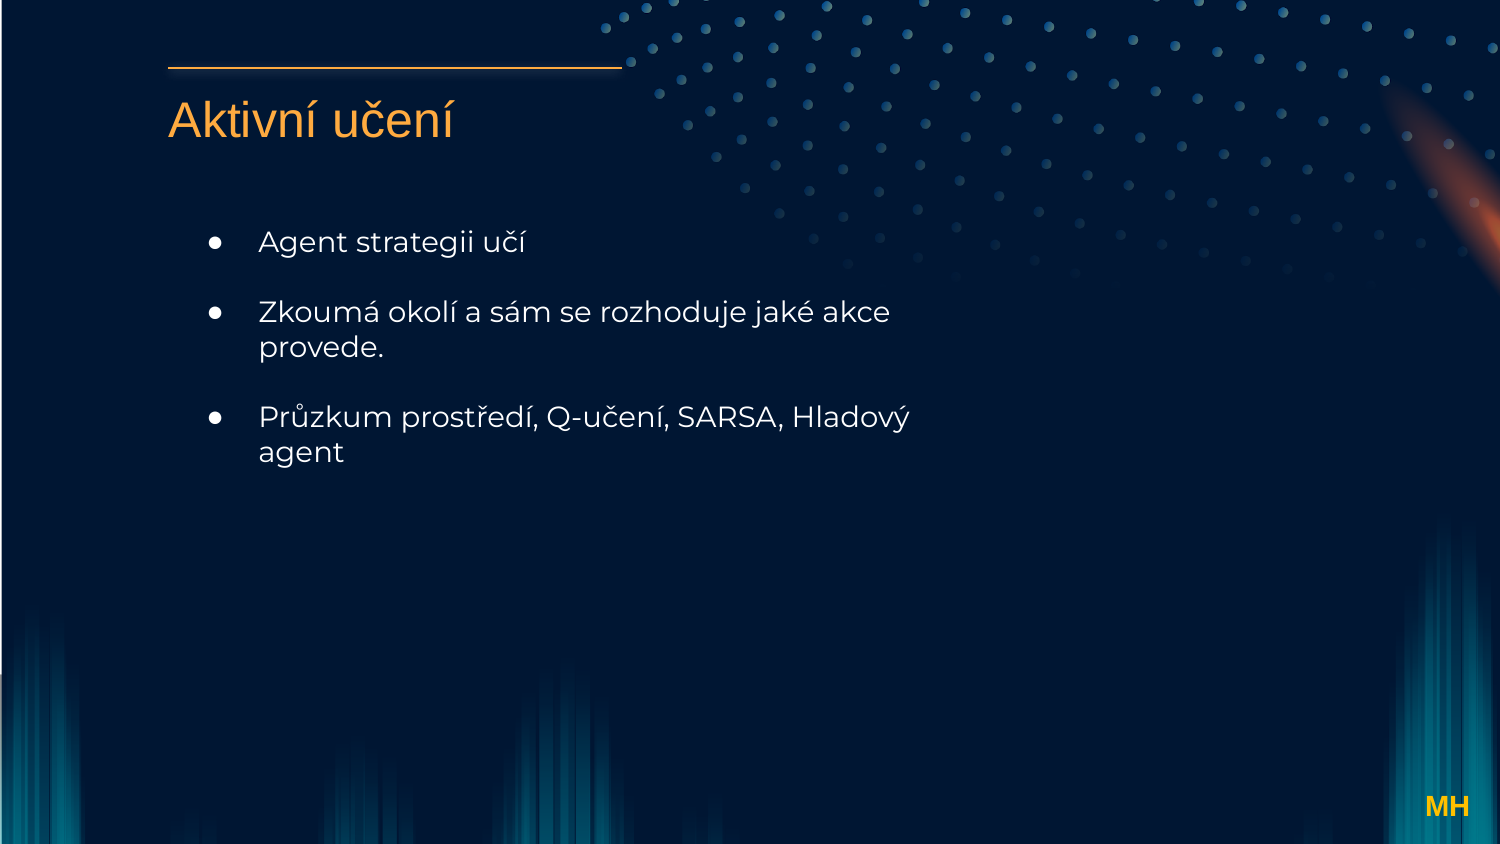

Aktivní učení

Agent strategii učí

Zkoumá okolí a sám se rozhoduje jaké akce provede.

Průzkum prostředí, Q-učení, SARSA, Hladový agent

MH